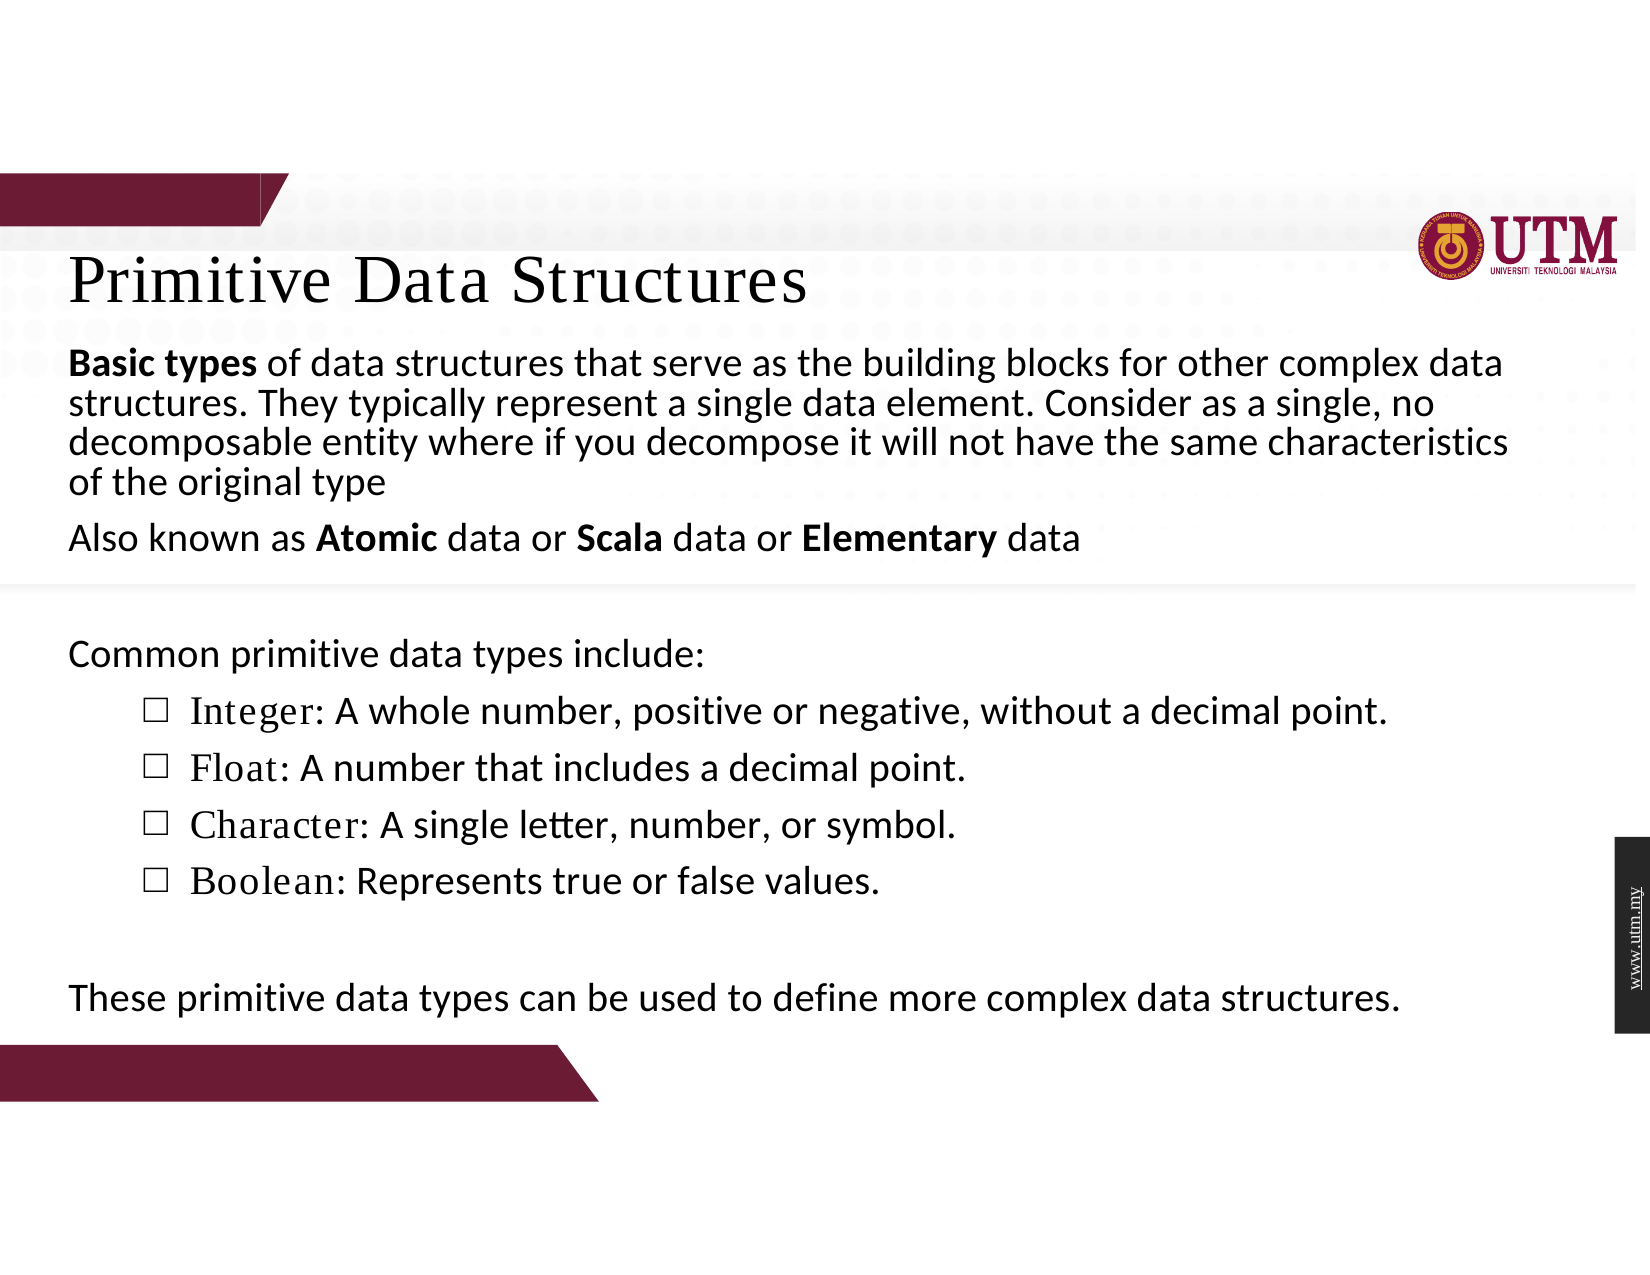

# Primitive Data Structures
Basic types of data structures that serve as the building blocks for other complex data structures. They typically represent a single data element. Consider as a single, no decomposable entity where if you decompose it will not have the same characteristics of the original type
Also known as Atomic data or Scala data or Elementary data

Common primitive data types include:
Integer: A whole number, positive or negative, without a decimal point.
Float: A number that includes a decimal point.
Character: A single letter, number, or symbol.
Boolean: Represents true or false values.

These primitive data types can be used to define more complex data structures.

www.utm.my